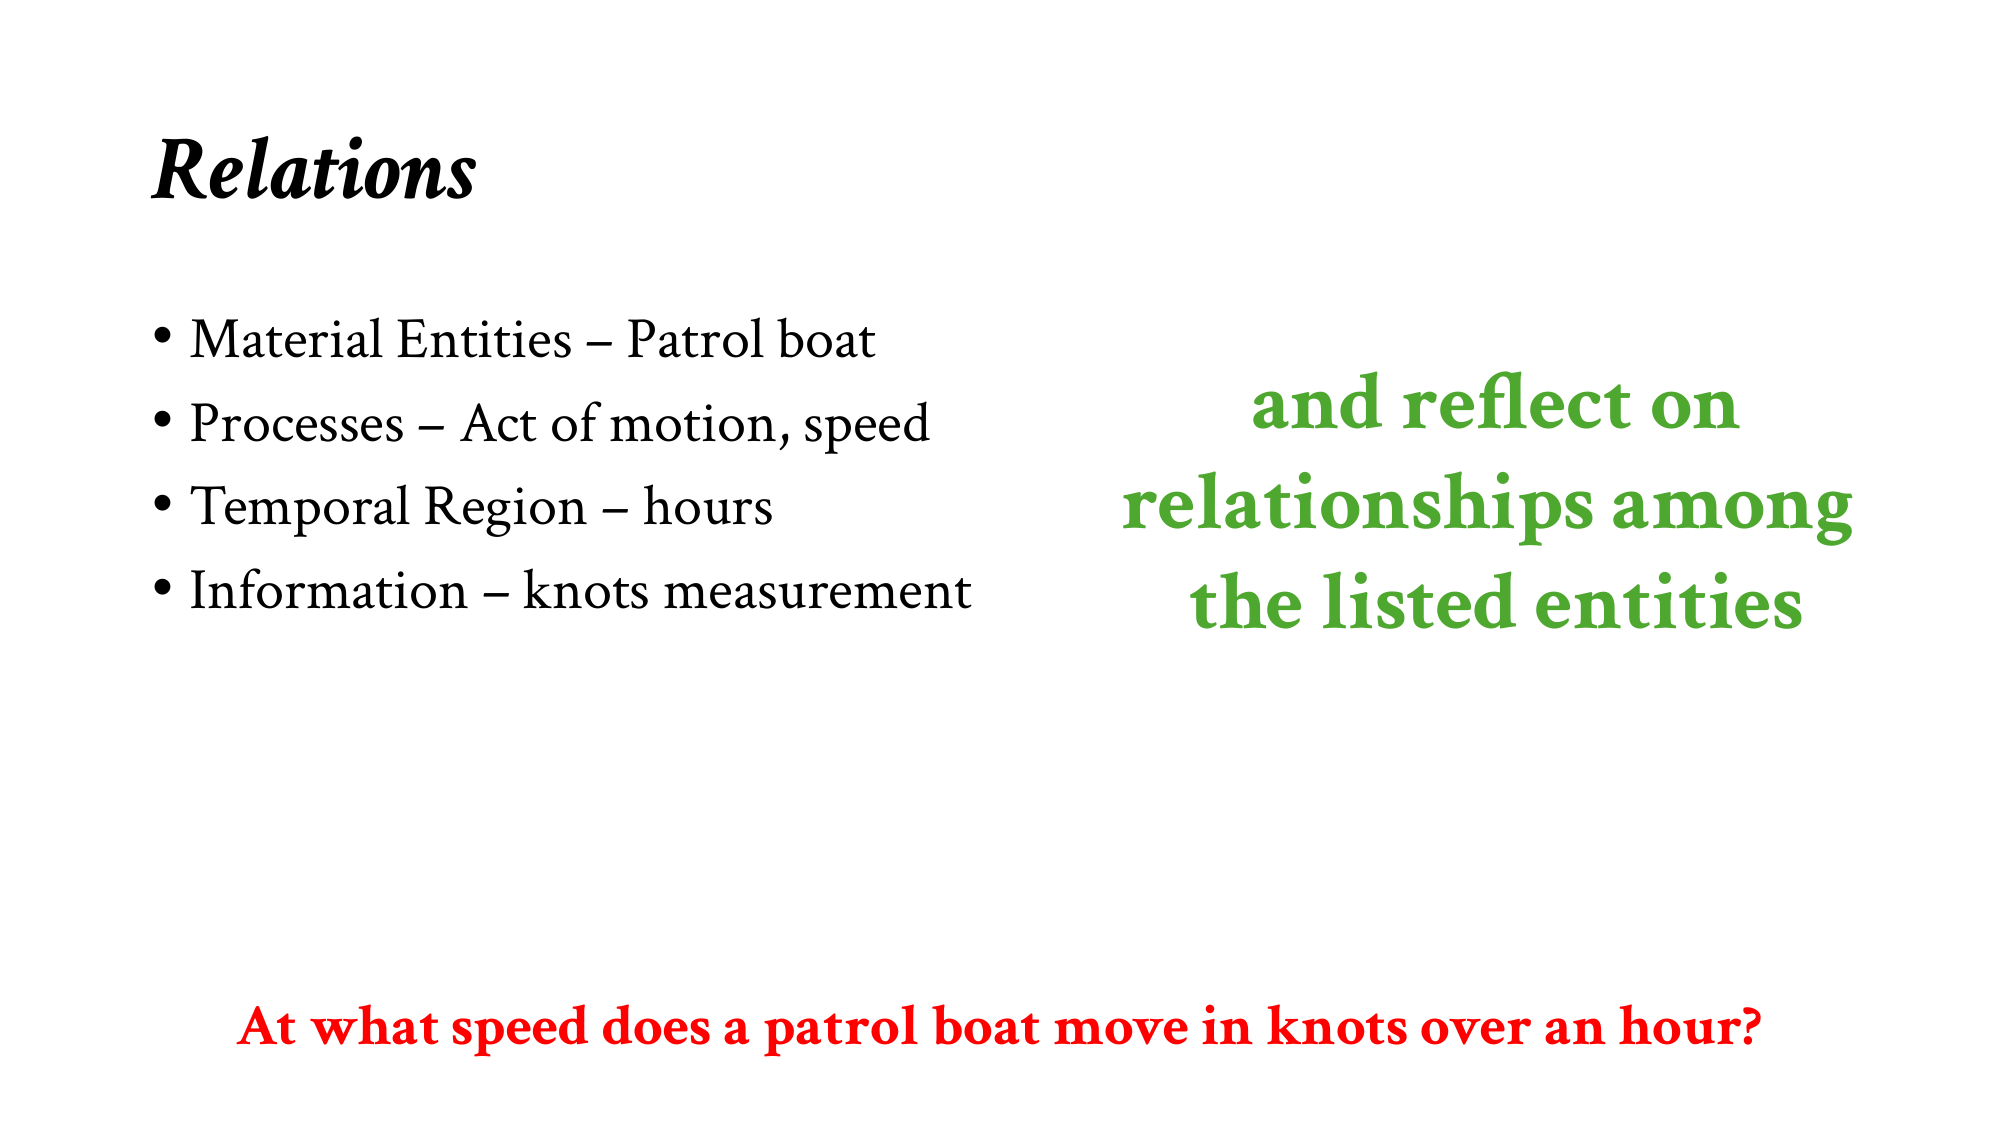

# Relations
Material Entities – Patrol boat
Processes – Act of motion, speed
Temporal Region – hours
Information – knots measurement

and reflect on
relationships among
the listed entities
At what speed does a patrol boat move in knots over an hour?